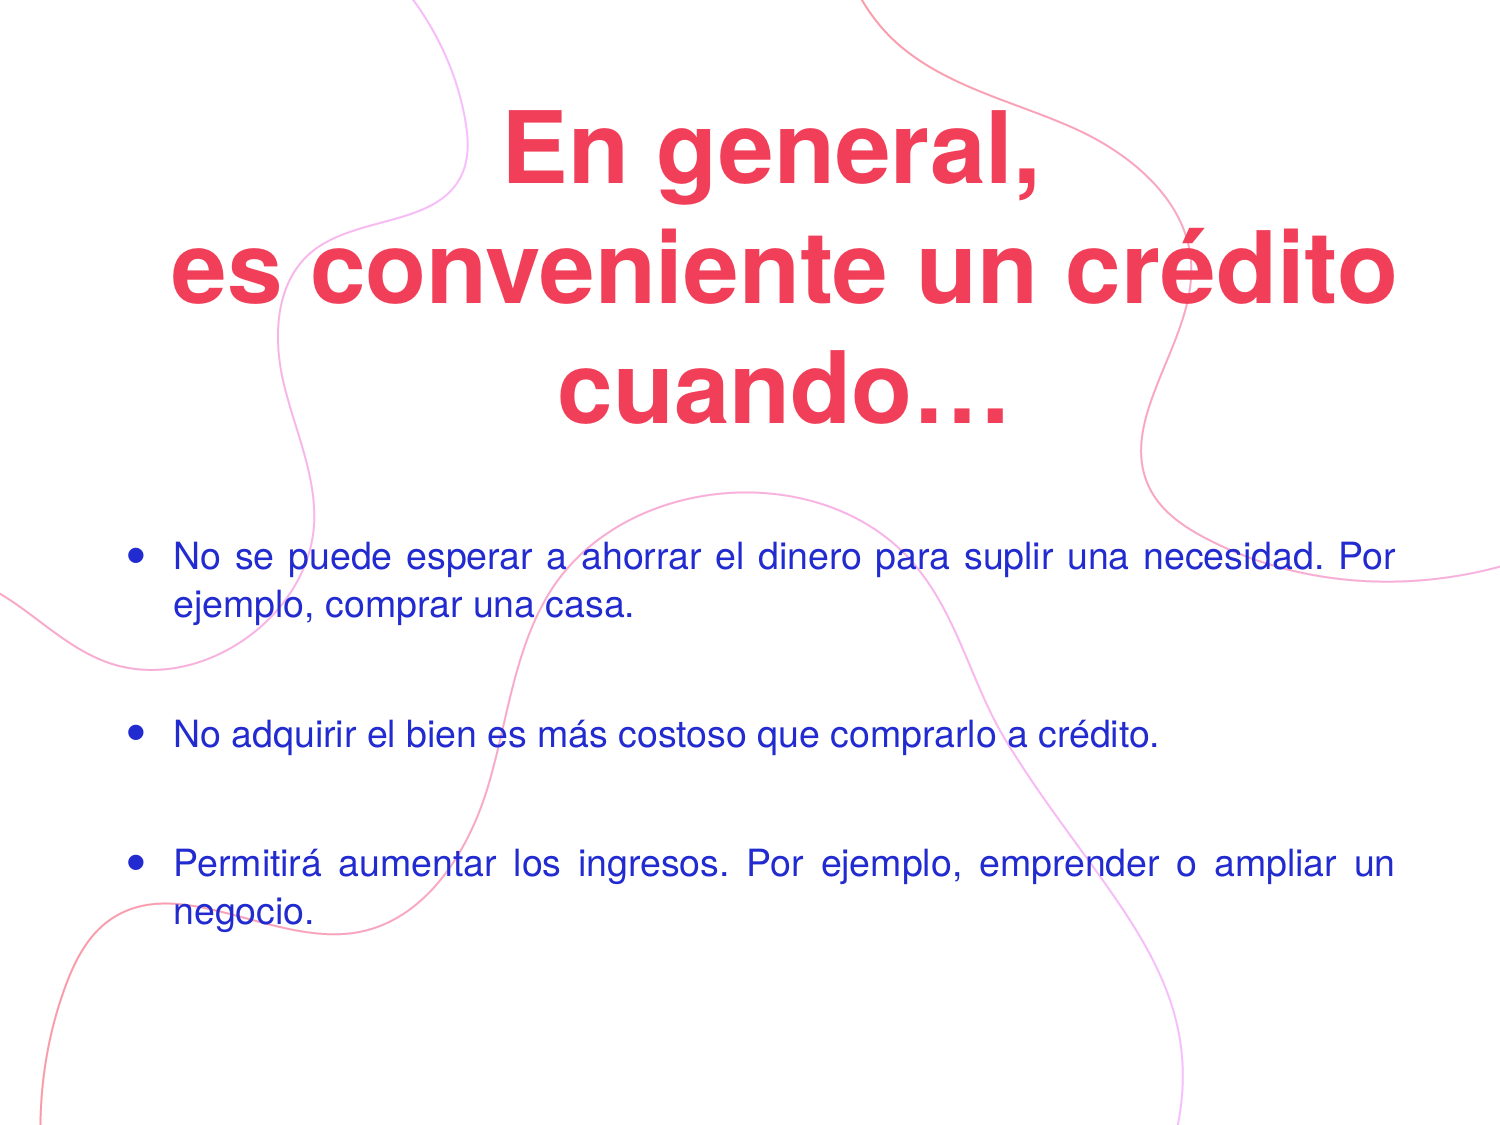

En general,
es conveniente un crédito cuando…
No se puede esperar a ahorrar el dinero para suplir una necesidad. Por ejemplo, comprar una casa.

No adquirir el bien es más costoso que comprarlo a crédito.

Permitirá aumentar los ingresos. Por ejemplo, emprender o ampliar un negocio.